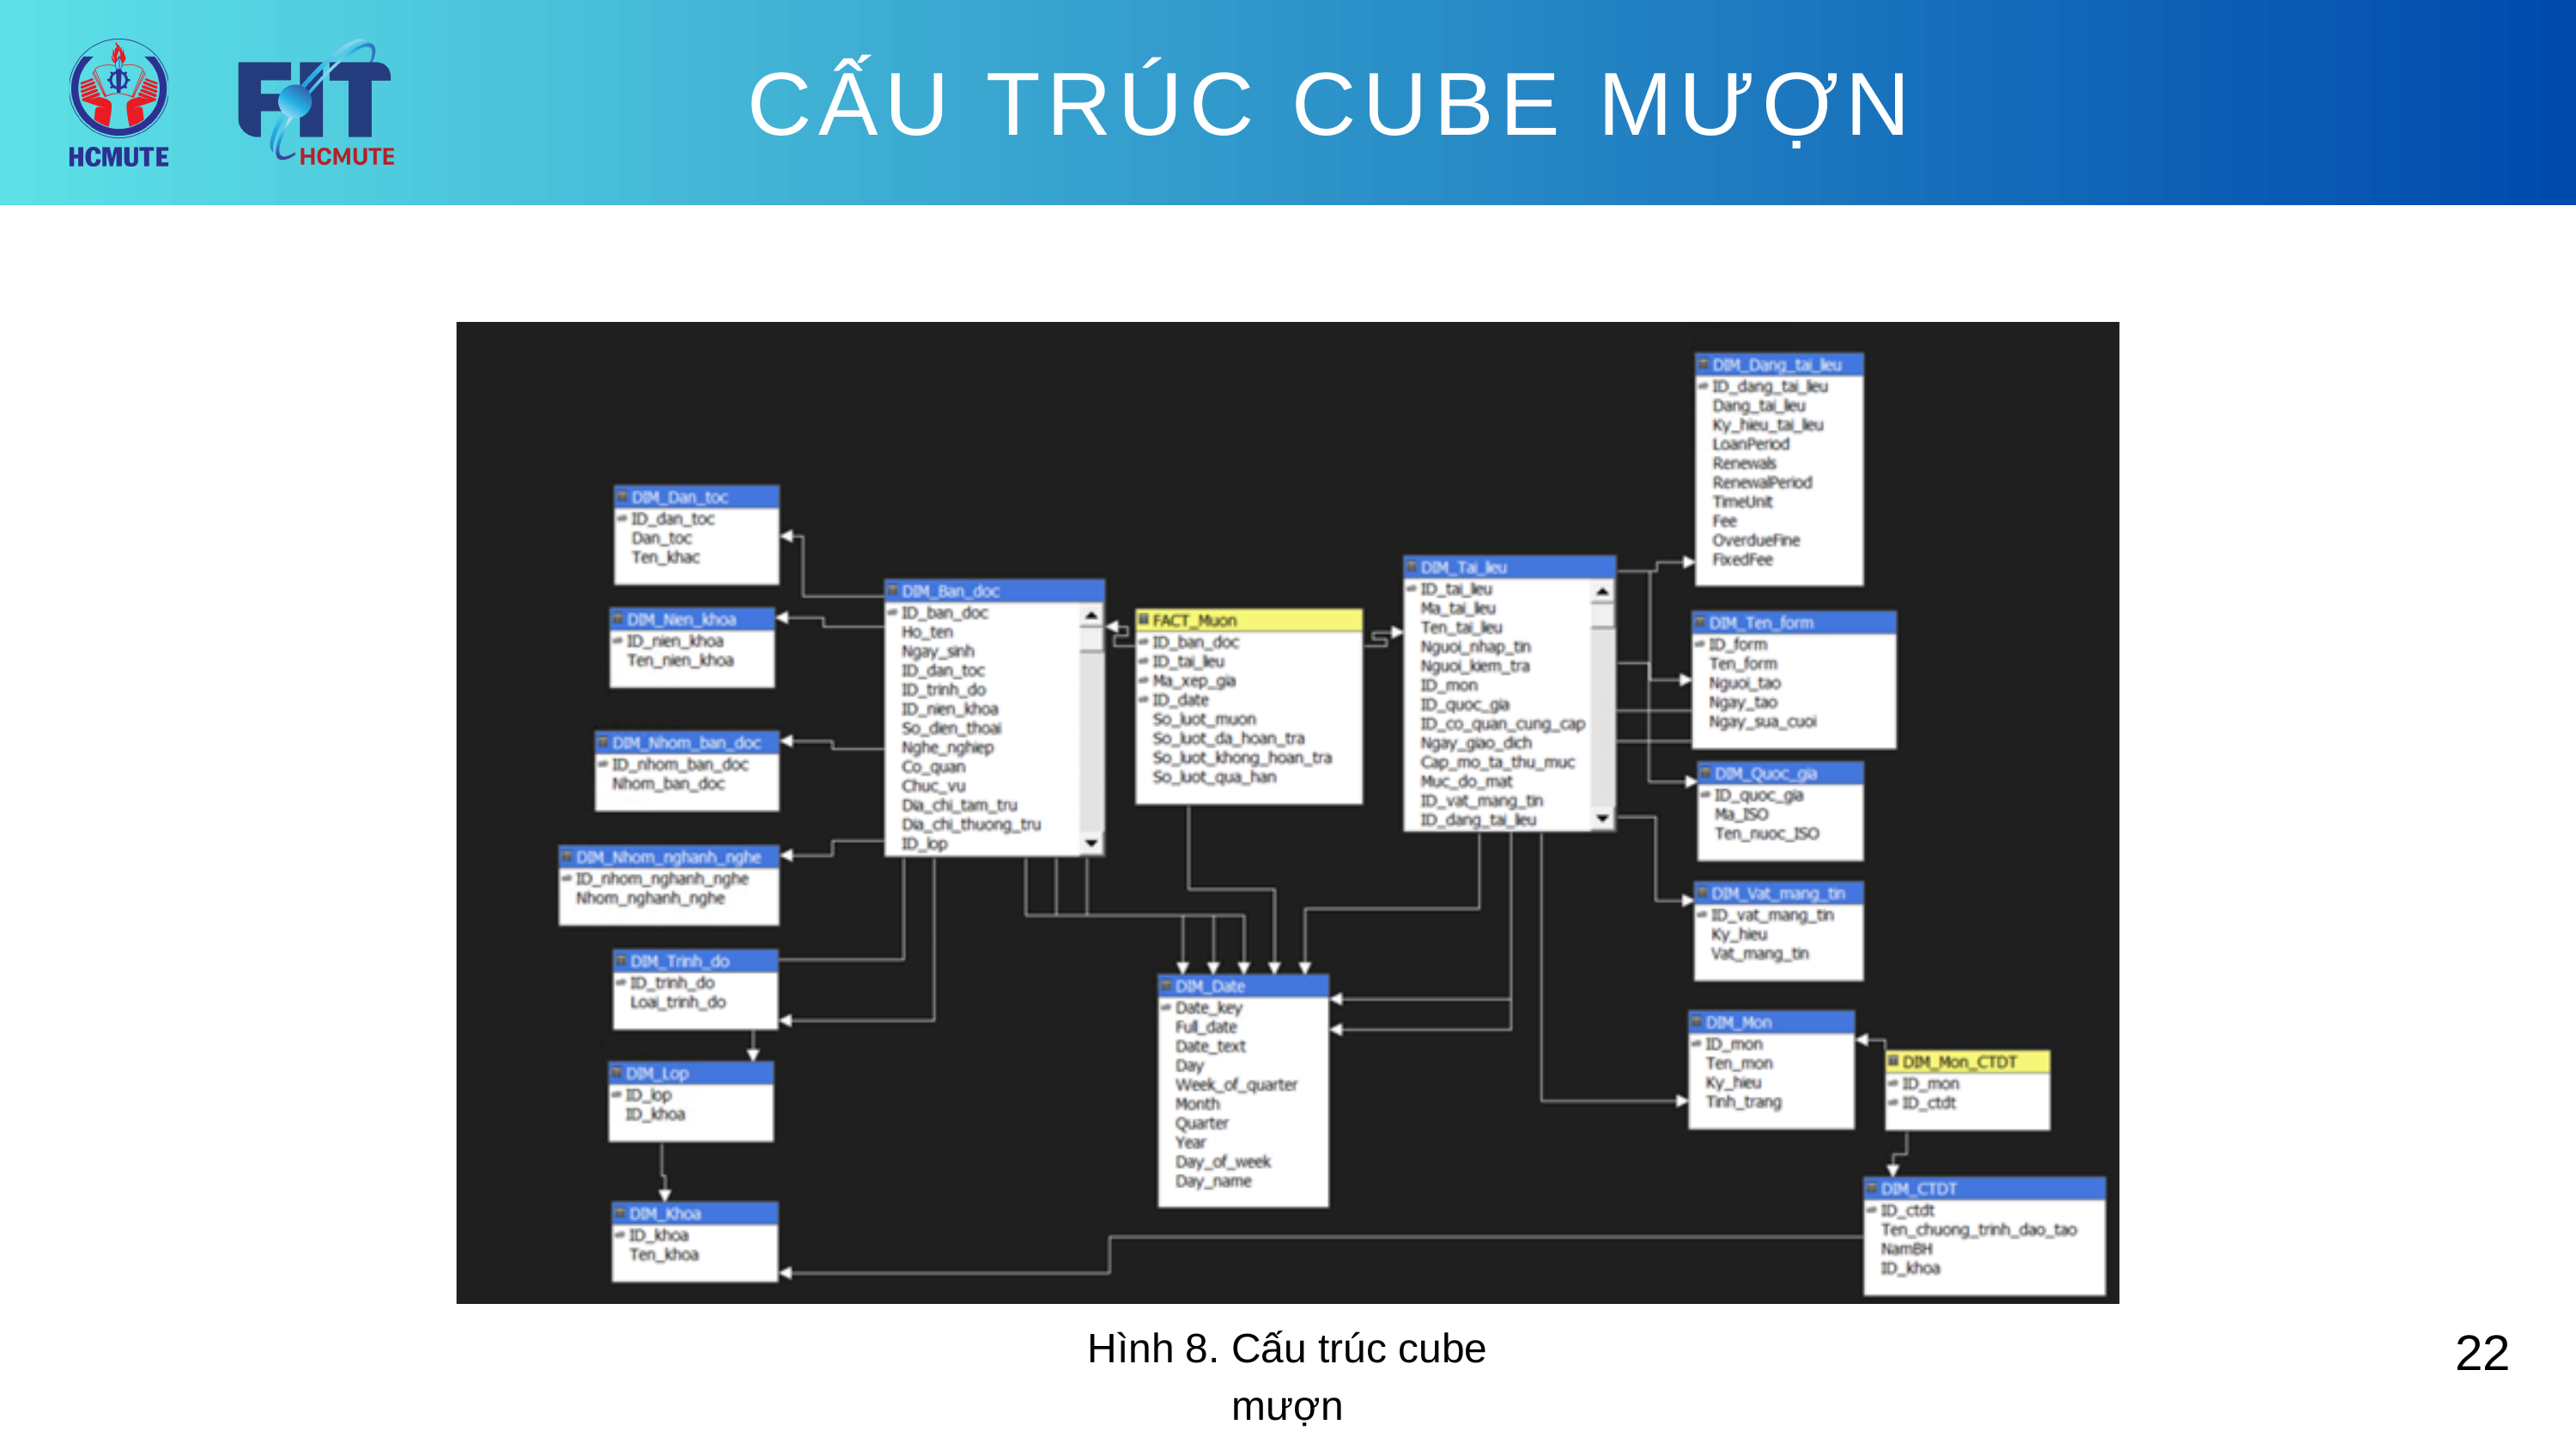

CẤU TRÚC CUBE MƯỢN

22
Hình 8. Cấu trúc cube mượn